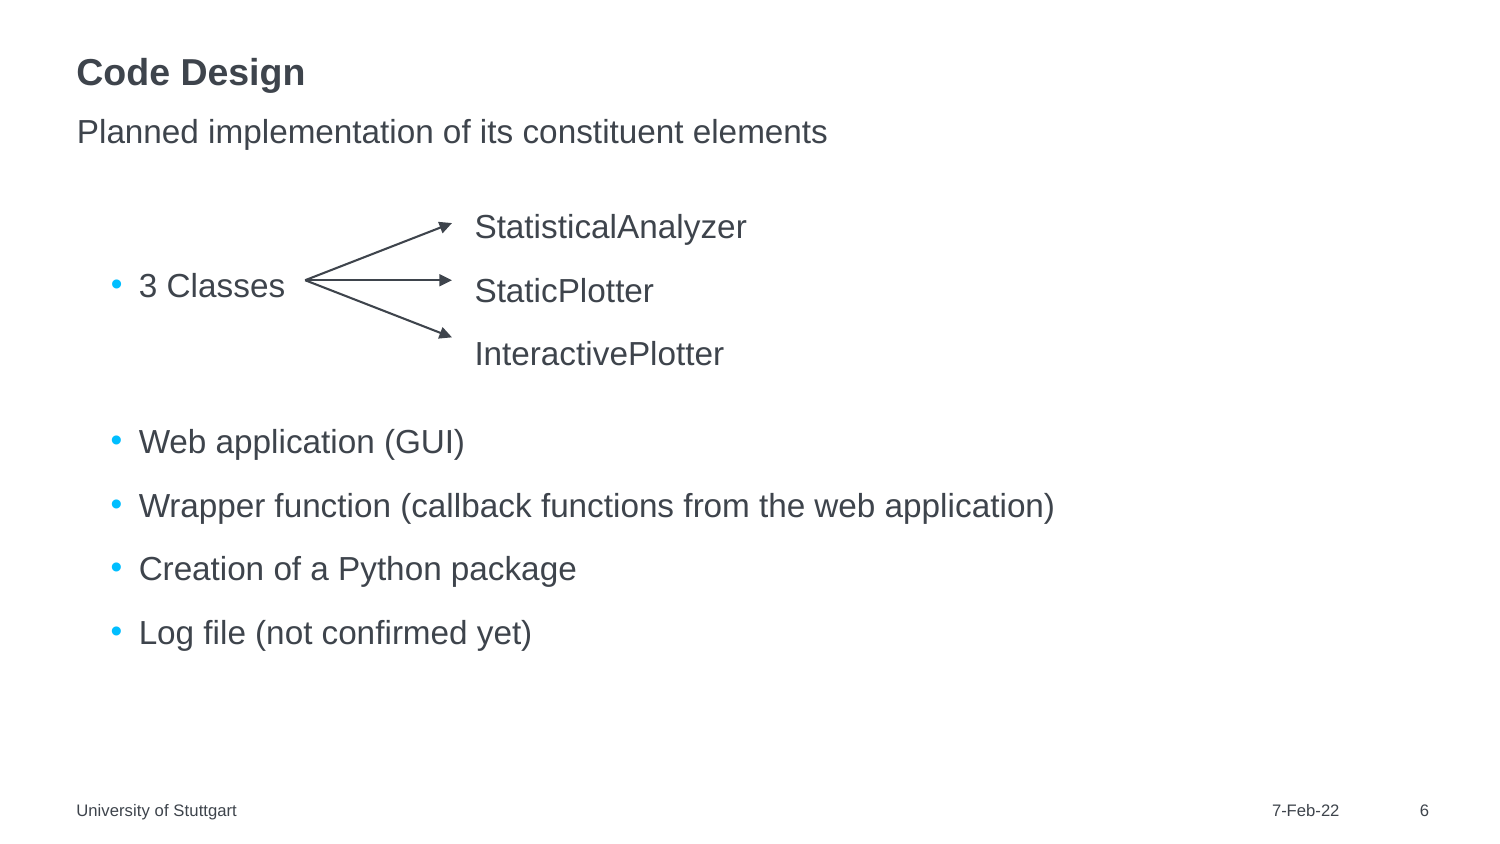

# Code Design
Planned implementation of its constituent elements
StatisticalAnalyzer
StaticPlotter
InteractivePlotter
3 Classes
Web application (GUI)
Wrapper function (callback functions from the web application)
Creation of a Python package
Log file (not confirmed yet)
University of Stuttgart
7-Feb-22
6